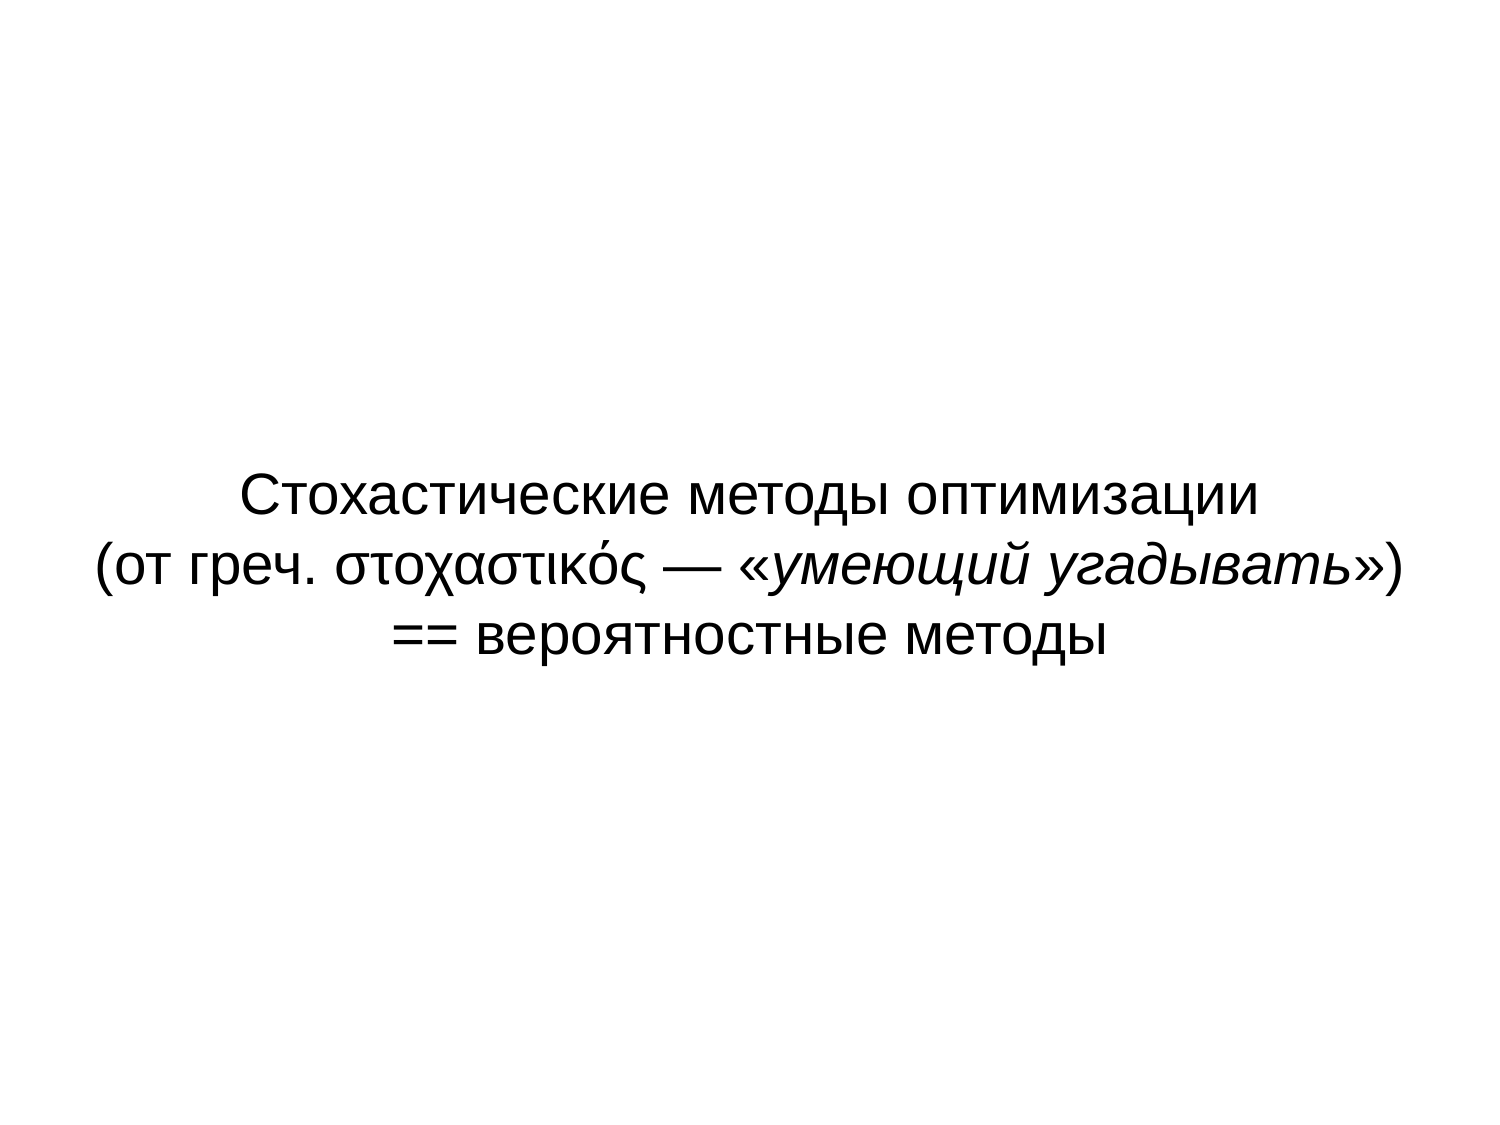

Стохастические методы оптимизации
(от греч. στοχαστικός — «умеющий угадывать»)
== вероятностные методы